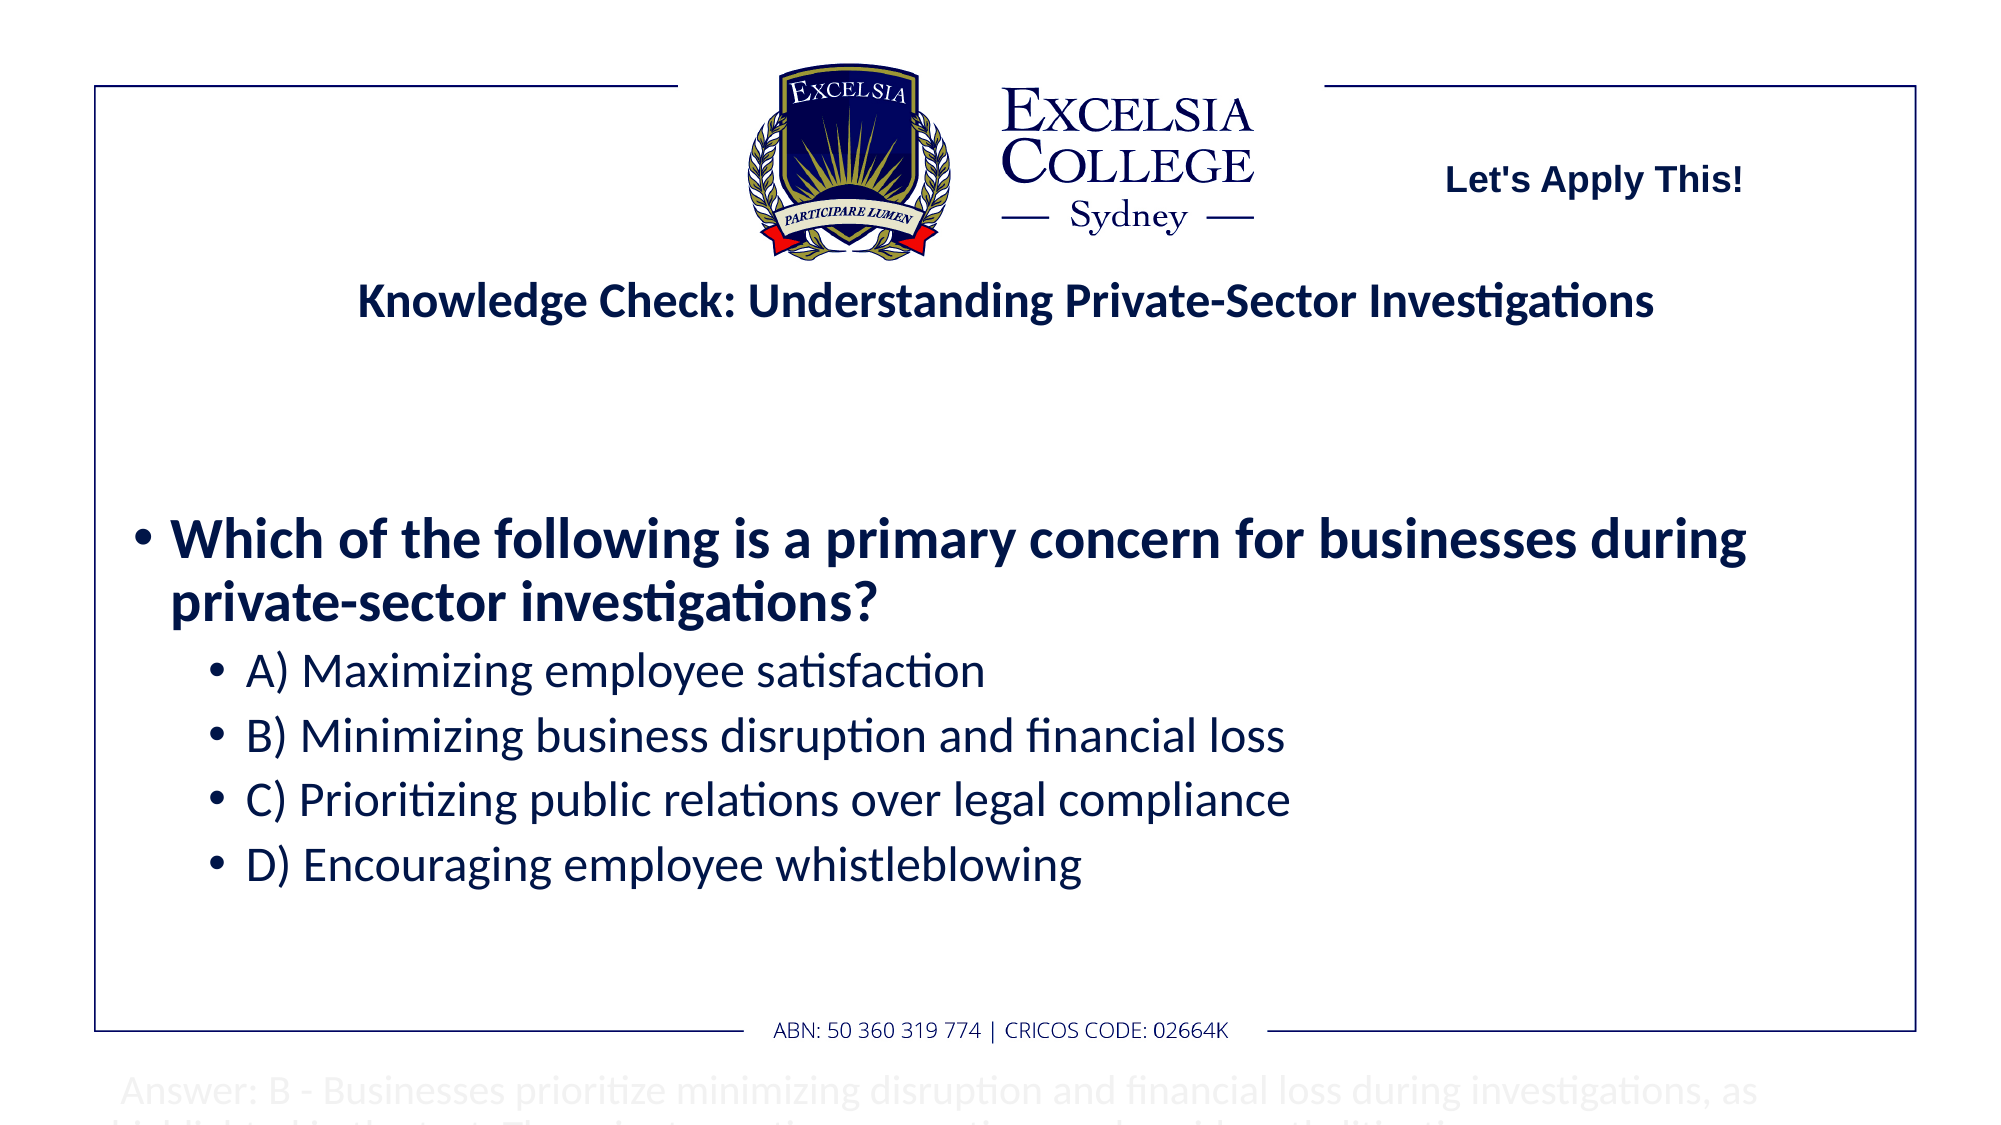

Let's Apply This!
# Knowledge Check: Understanding Private-Sector Investigations

Which of the following is a primary concern for businesses during private-sector investigations?
A) Maximizing employee satisfaction
B) Minimizing business disruption and financial loss
C) Prioritizing public relations over legal compliance
D) Encouraging employee whistleblowing

 Answer: B - Businesses prioritize minimizing disruption and financial loss during investigations, as highlighted in the text. They aim to continue operations and avoid costly litigation.